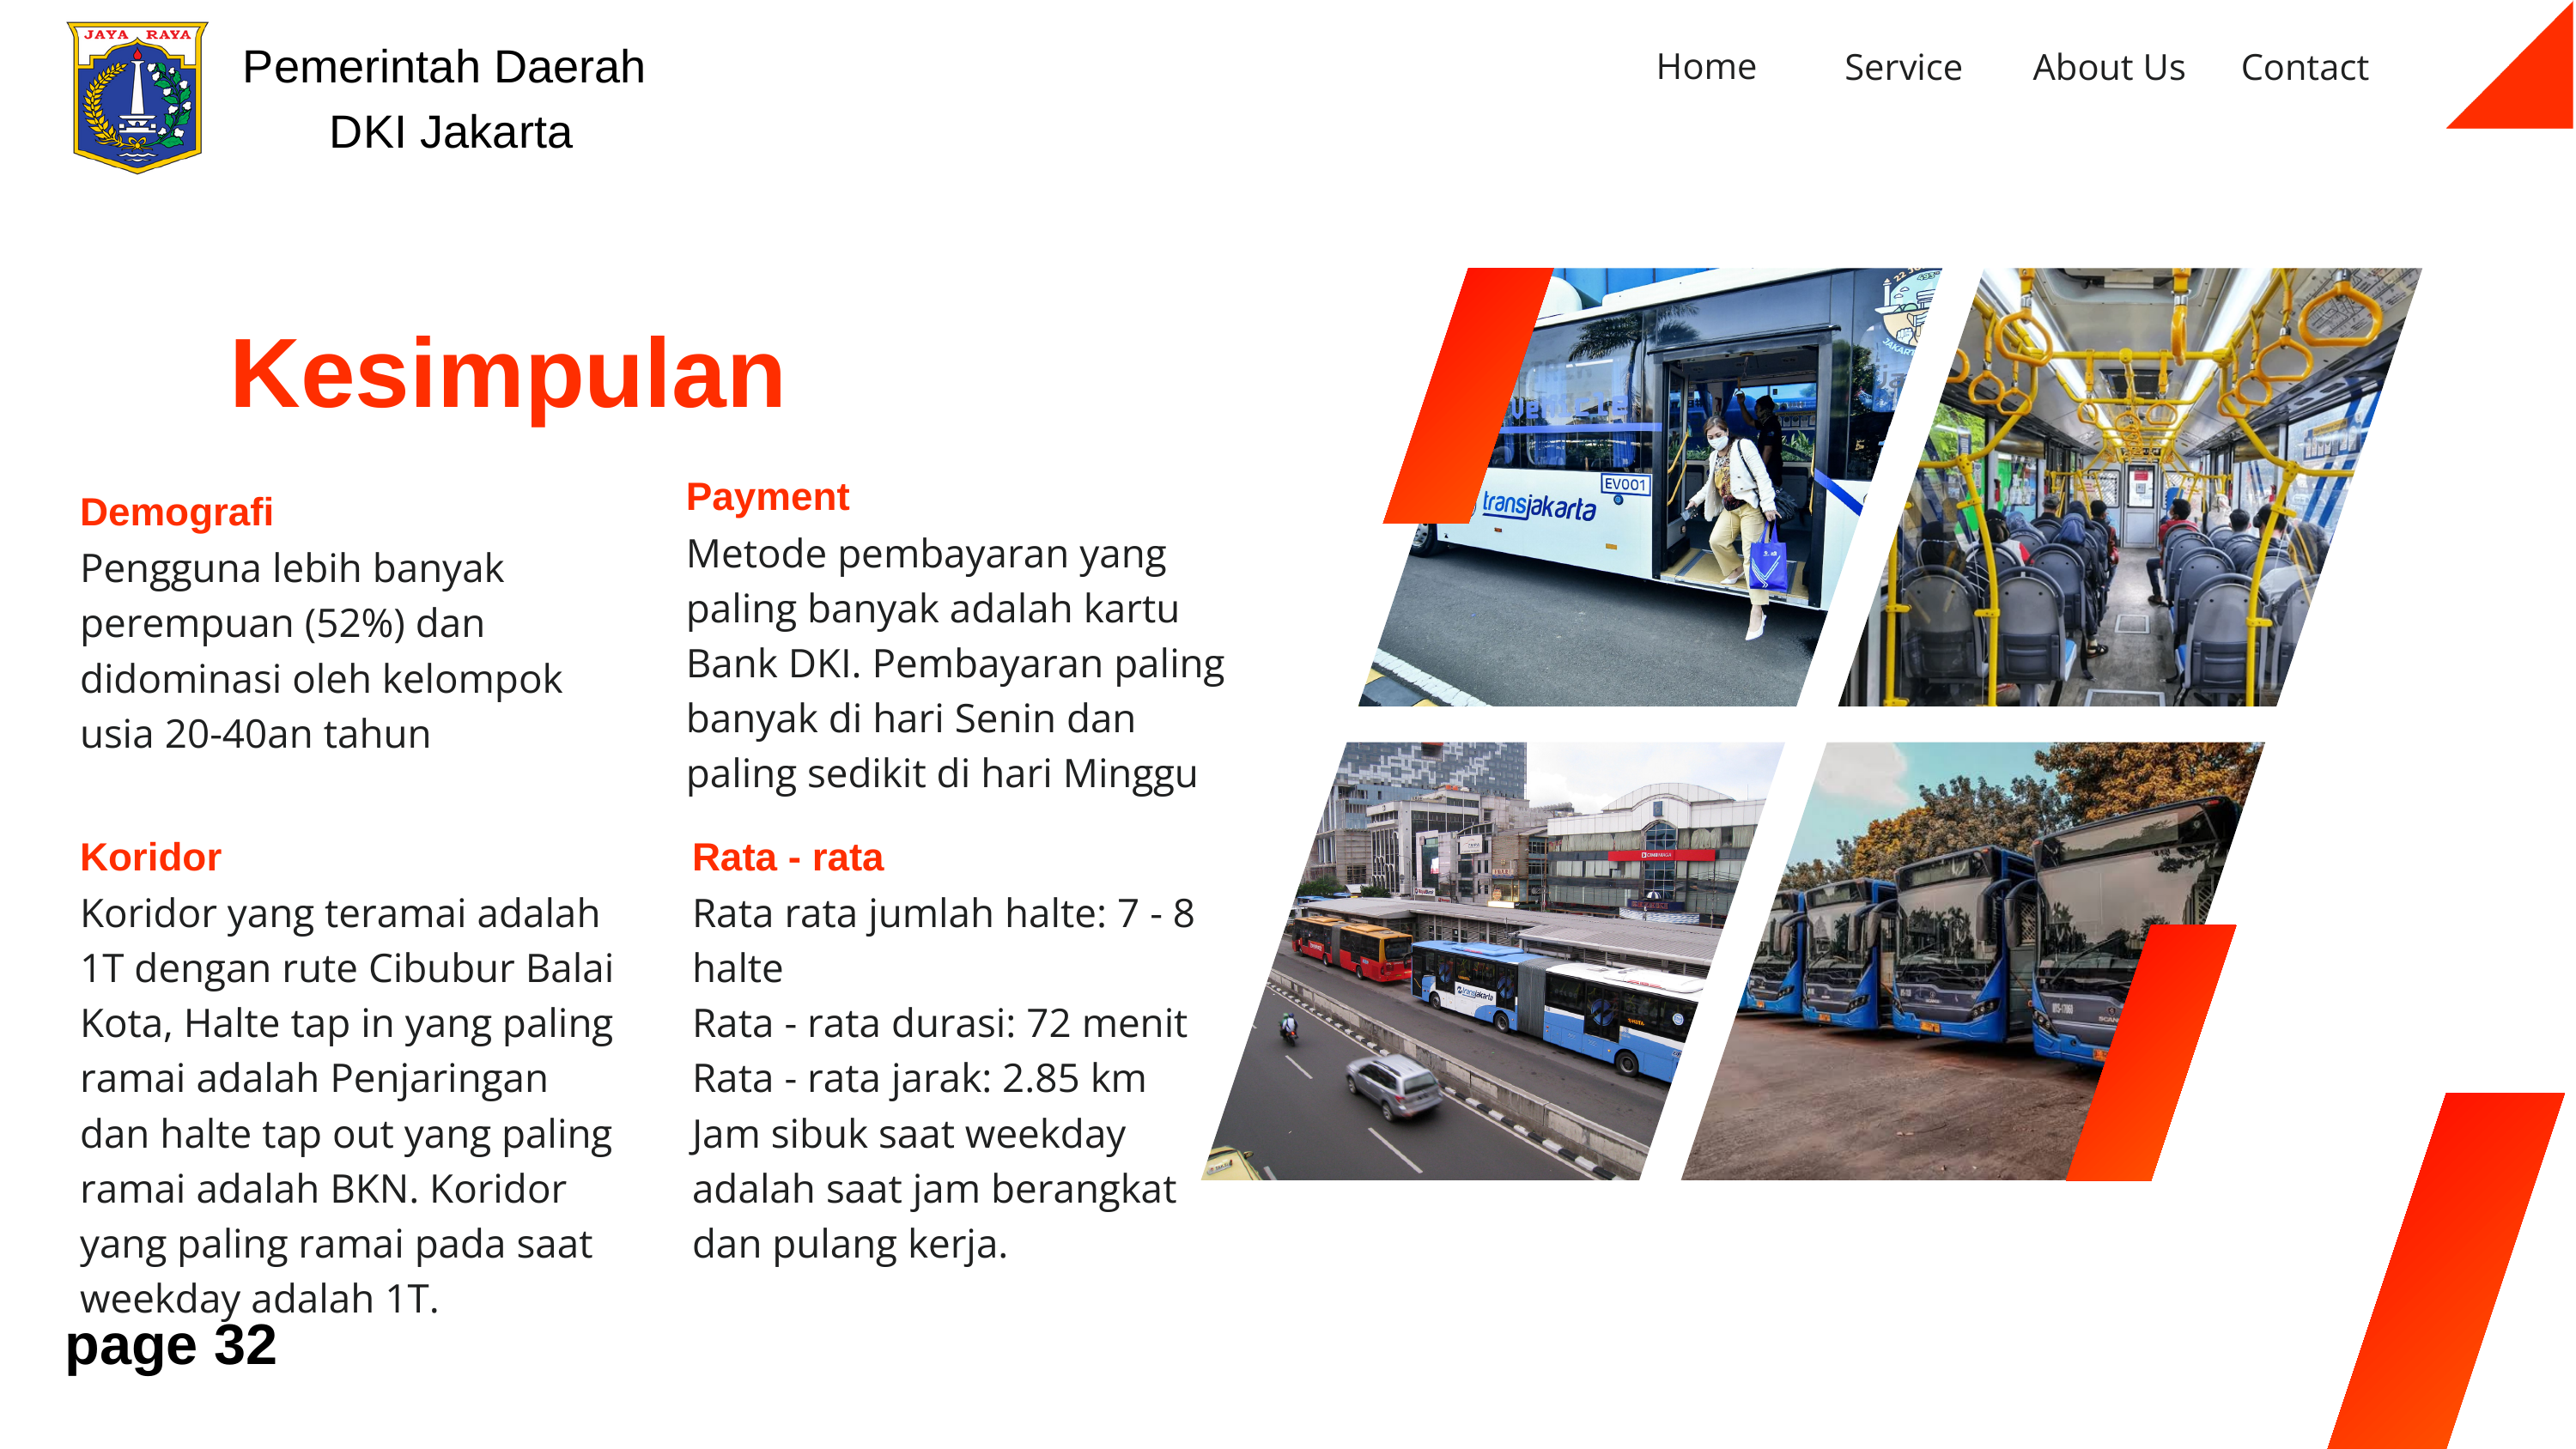

Pemerintah Daerah
DKI Jakarta
Home
Service
About Us
Contact

Kesimpulan
Payment
Demografi
Metode pembayaran yang paling banyak adalah kartu Bank DKI. Pembayaran paling banyak di hari Senin dan paling sedikit di hari Minggu
Pengguna lebih banyak perempuan (52%) dan didominasi oleh kelompok usia 20-40an tahun

Koridor
Rata - rata
Koridor yang teramai adalah 1T dengan rute Cibubur Balai Kota, Halte tap in yang paling ramai adalah Penjaringan dan halte tap out yang paling ramai adalah BKN. Koridor yang paling ramai pada saat weekday adalah 1T.
Rata rata jumlah halte: 7 - 8 halte
Rata - rata durasi: 72 menit
Rata - rata jarak: 2.85 km
Jam sibuk saat weekday adalah saat jam berangkat dan pulang kerja.

page 32